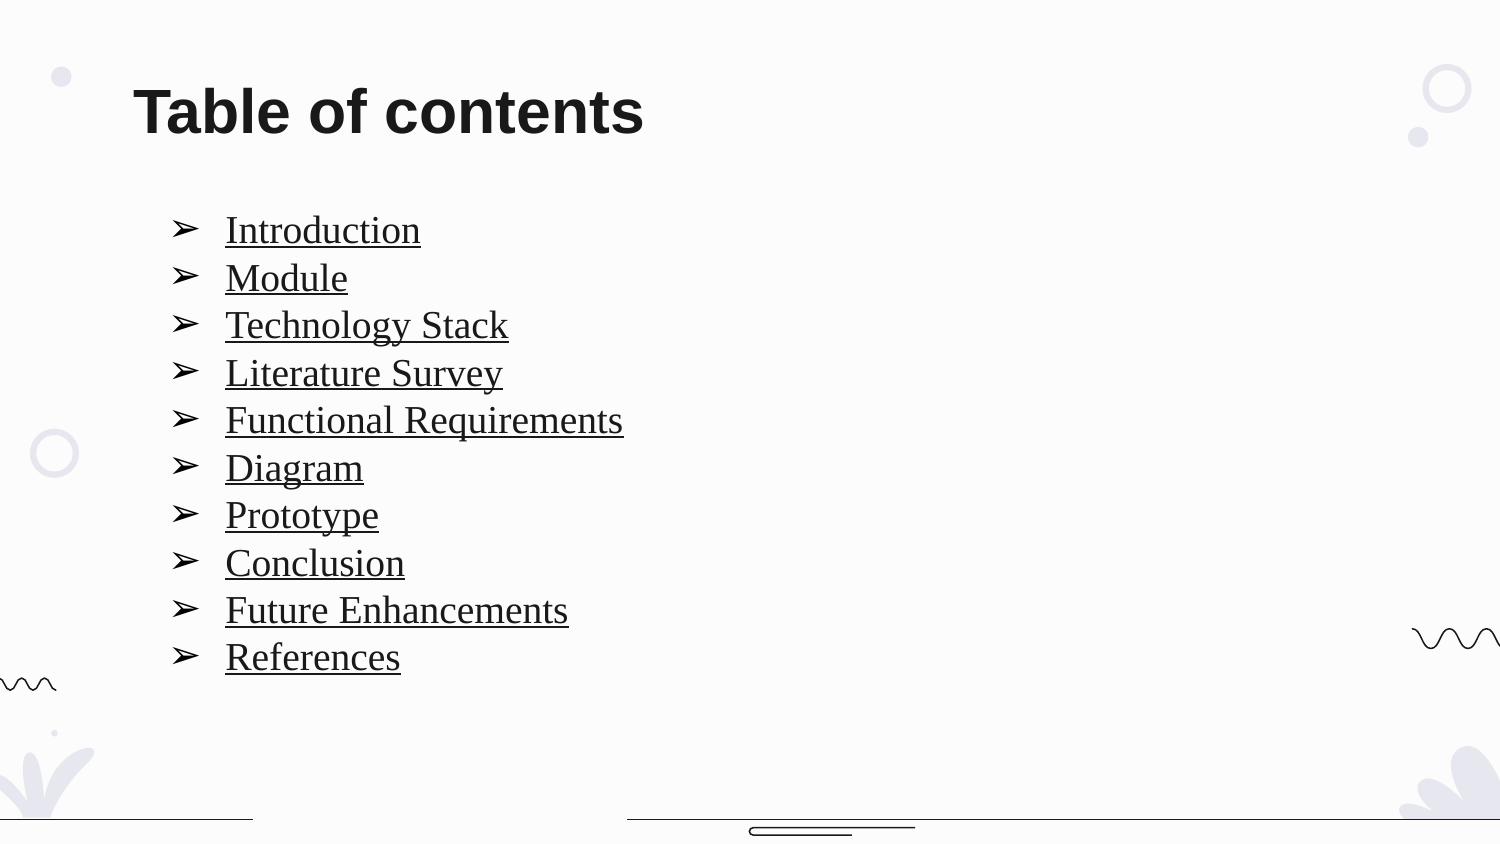

# Table of contents
Introduction
Module
Technology Stack
Literature Survey
Functional Requirements
Diagram
Prototype
Conclusion
Future Enhancements
References